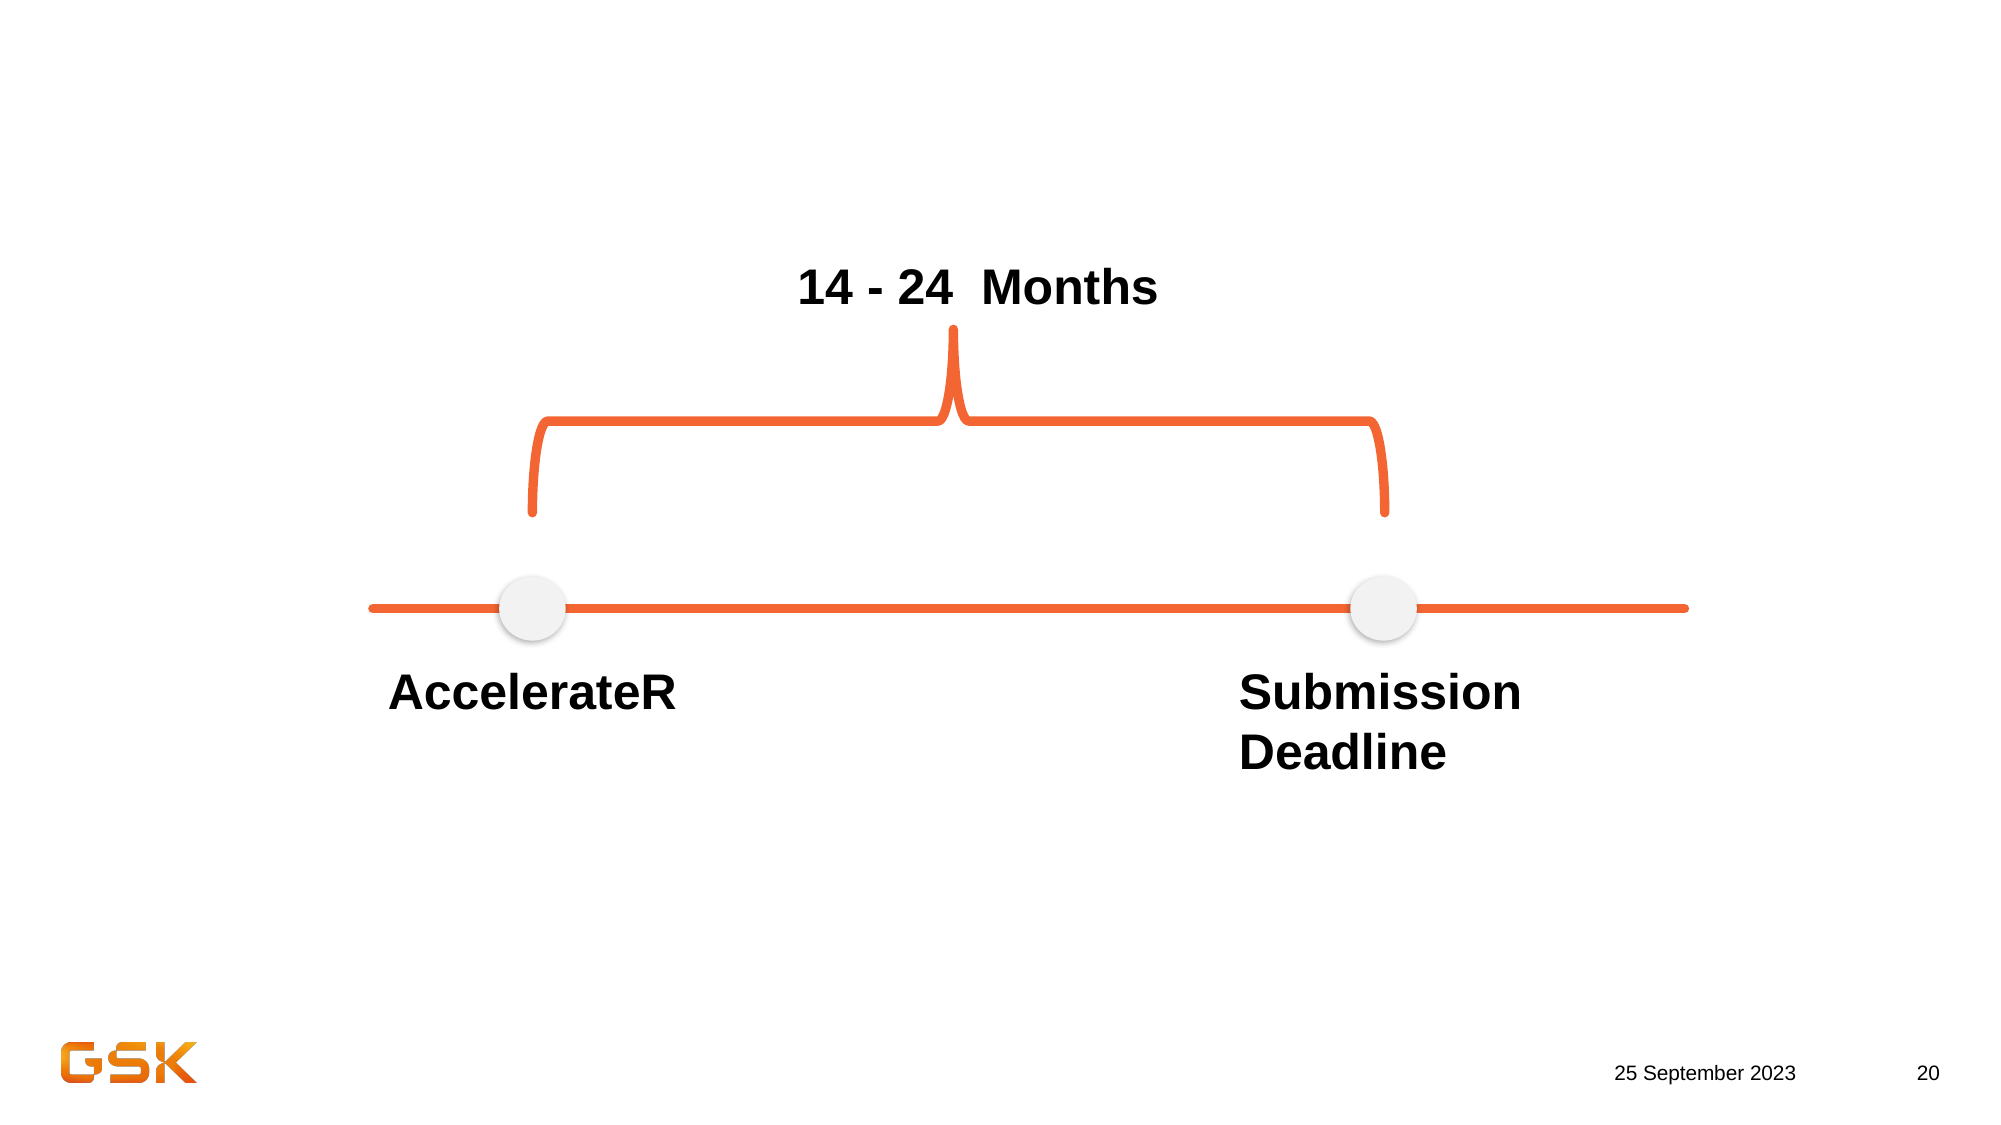

14 - 24  Months

AccelerateR
Submission Deadline
25 September 2023
20